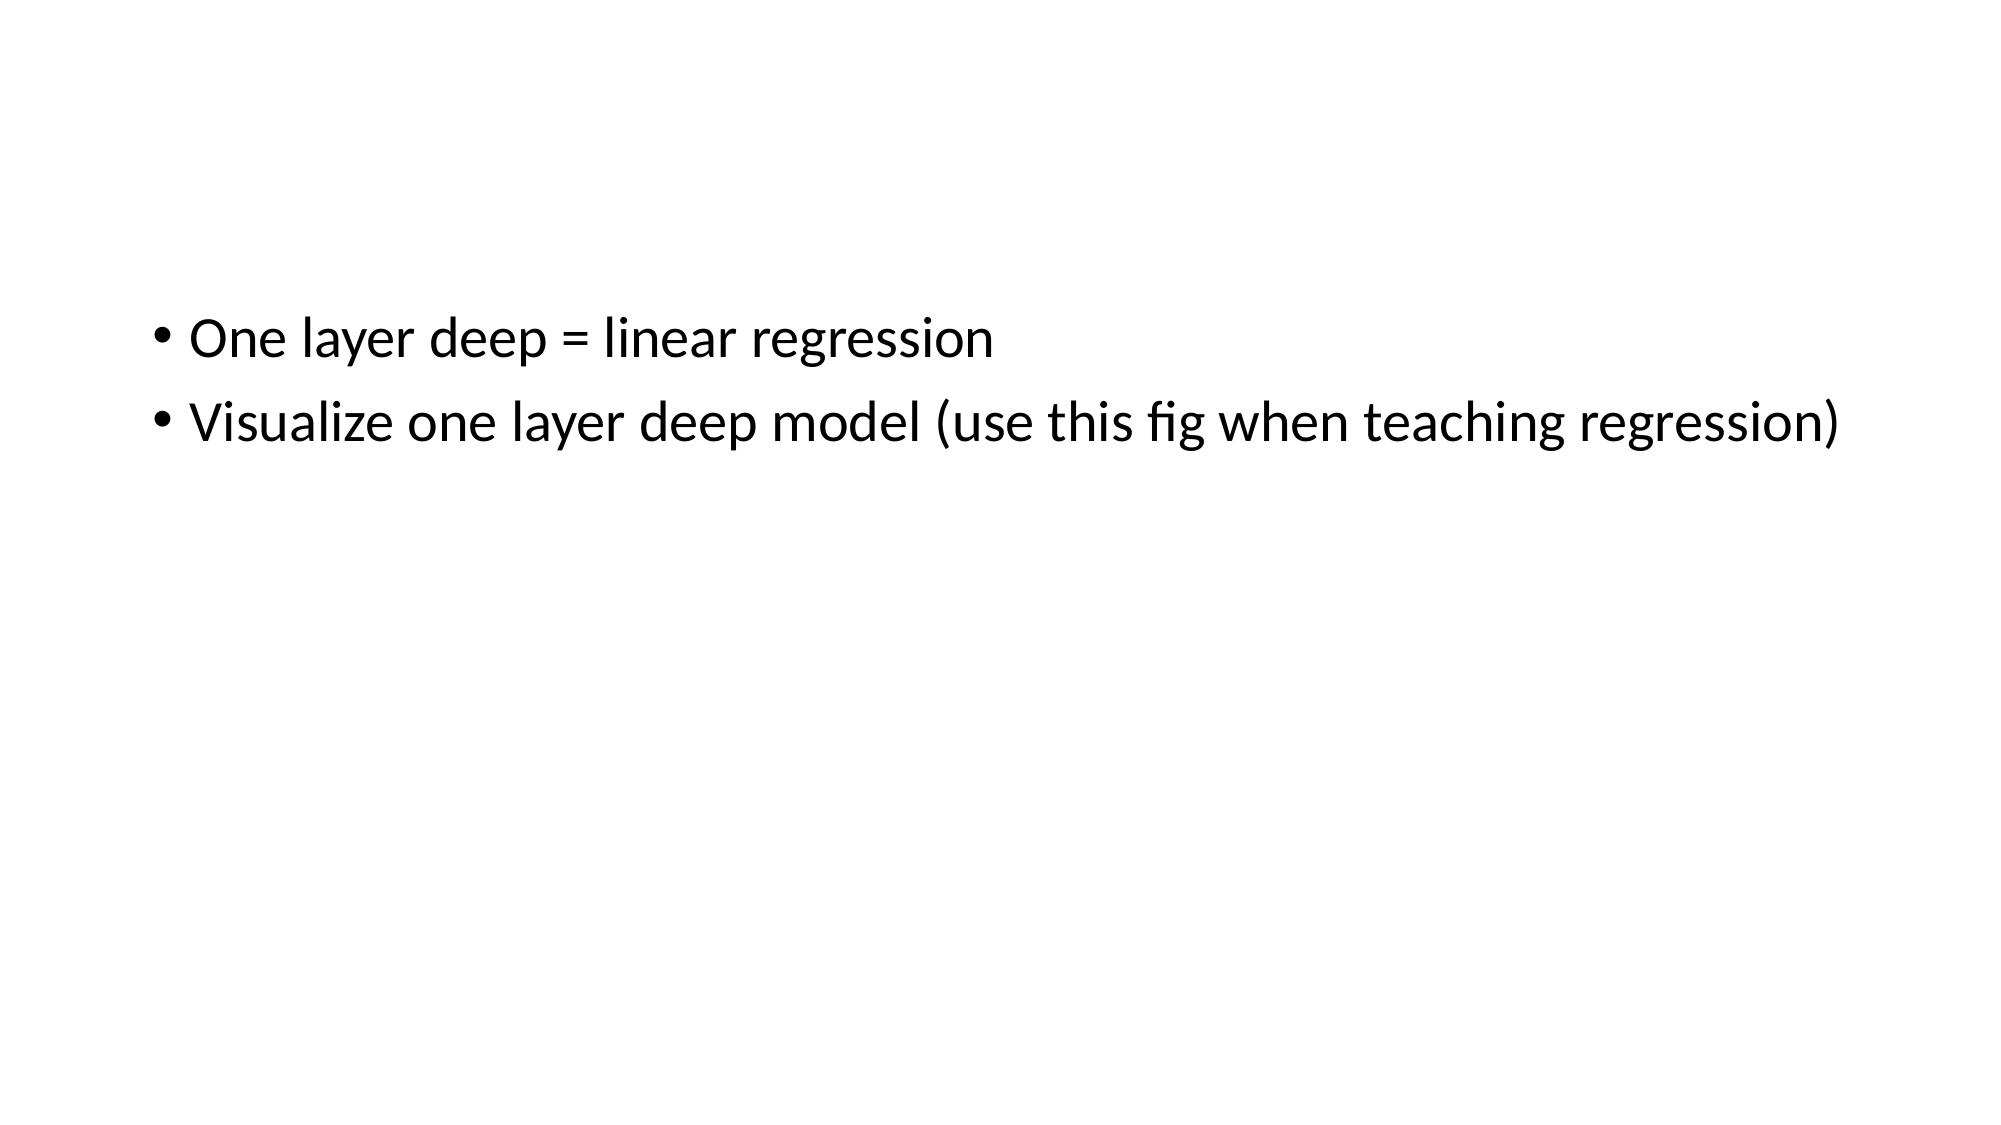

#
One layer deep = linear regression
Visualize one layer deep model (use this fig when teaching regression)